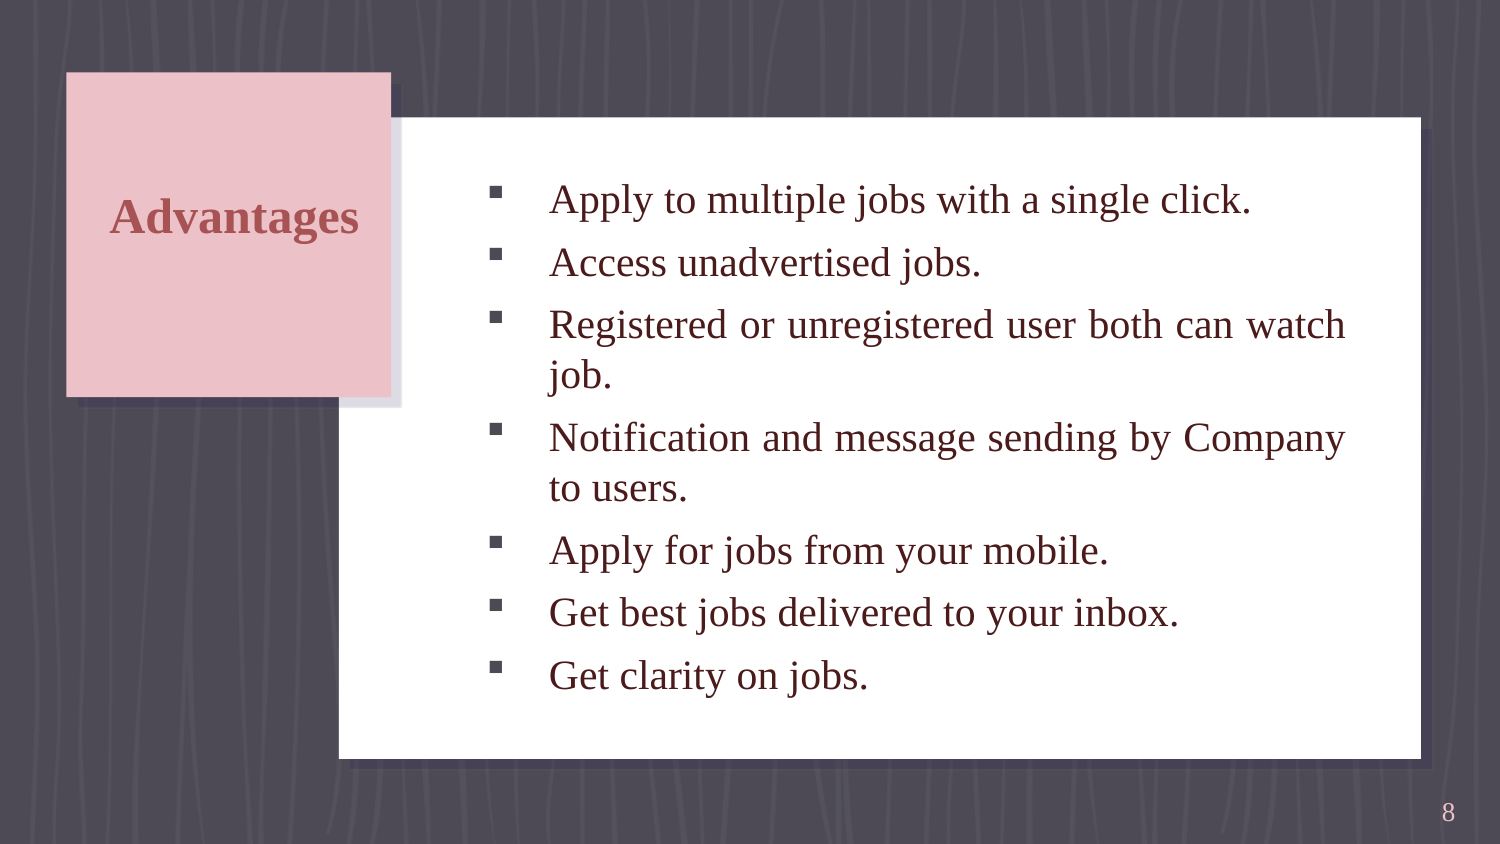

Apply to multiple jobs with a single click.
Access unadvertised jobs.
Registered or unregistered user both can watch job.
Notification and message sending by Company to users.
Apply for jobs from your mobile.
Get best jobs delivered to your inbox.
Get clarity on jobs.

Advantages
8